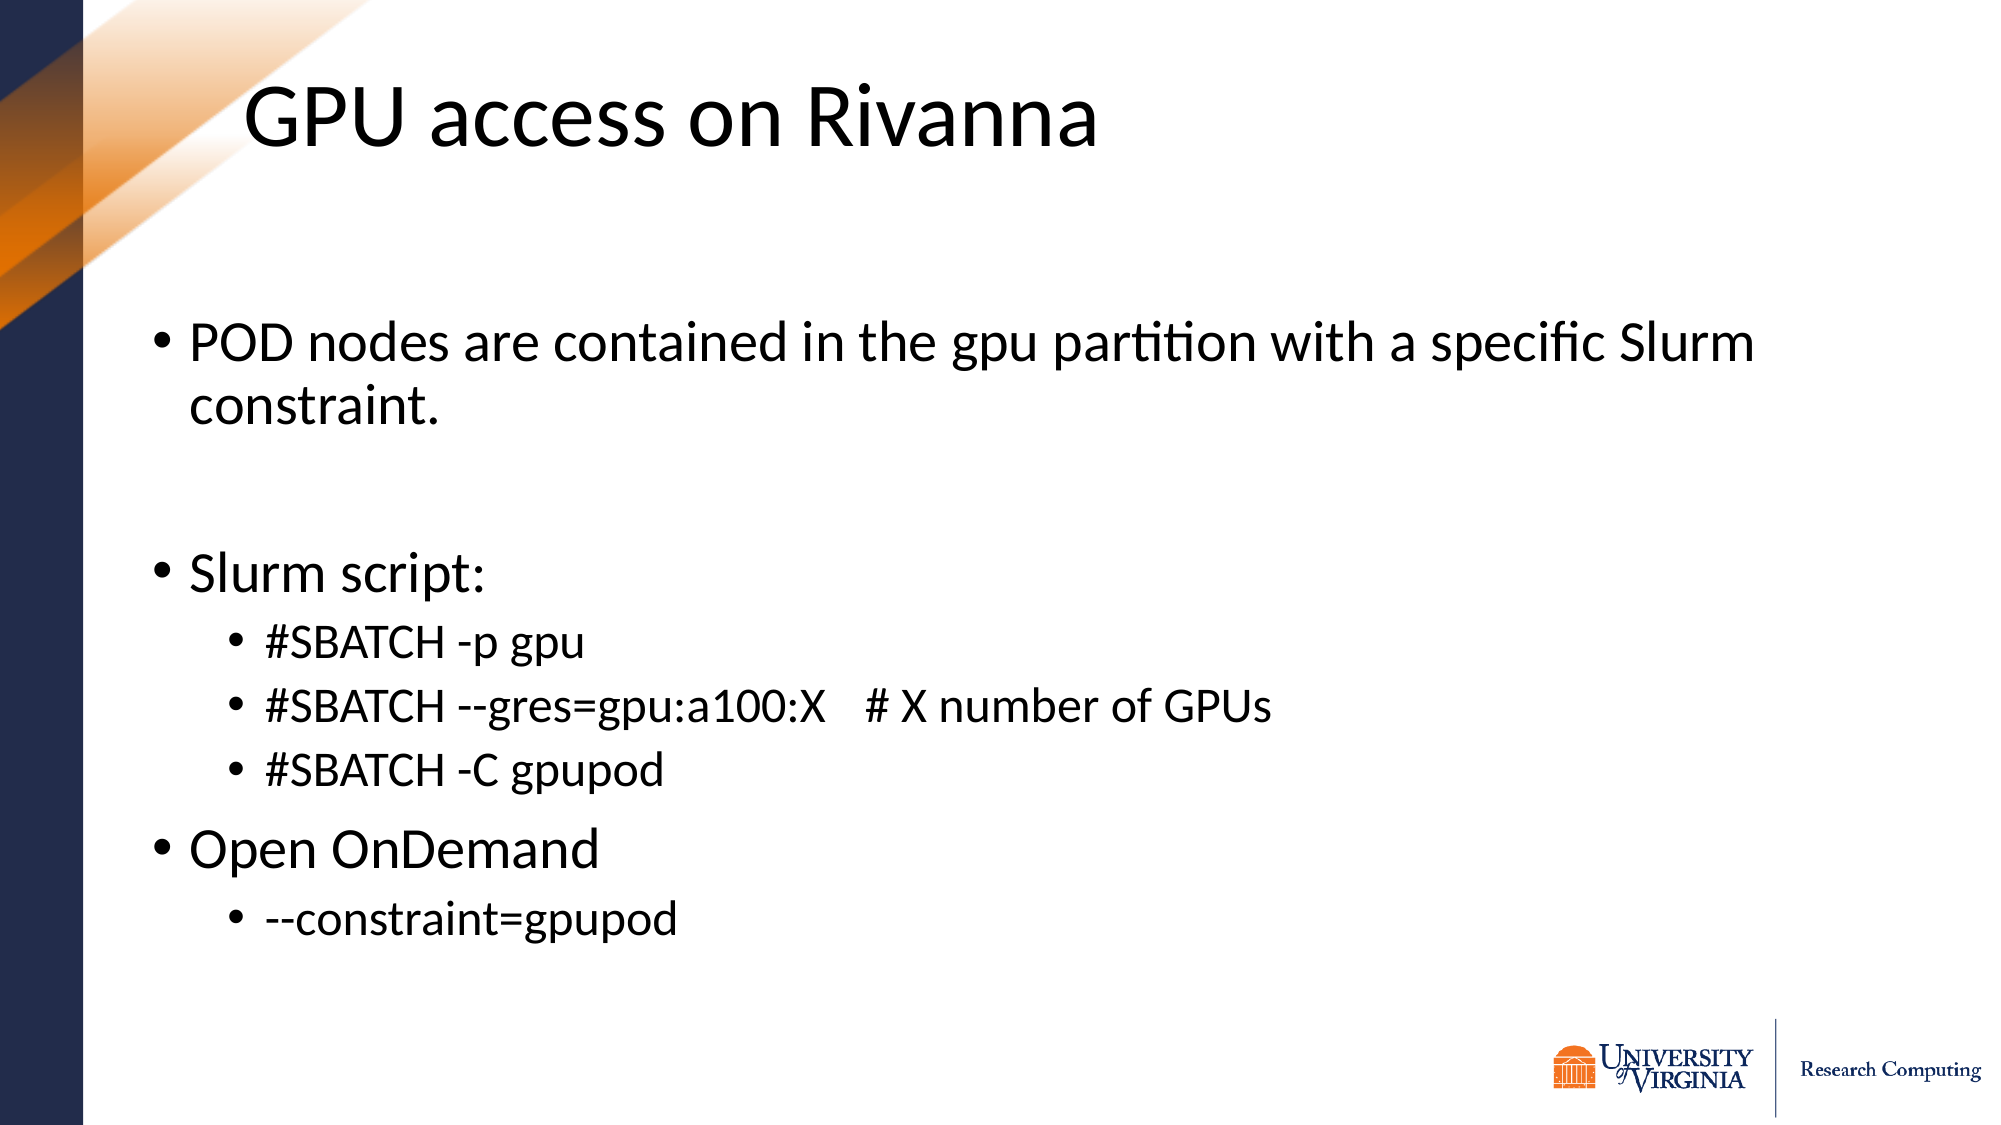

# GPU access on Rivanna
POD nodes are contained in the gpu partition with a specific Slurm constraint.

Slurm script:
#SBATCH -p gpu
#SBATCH --gres=gpu:a100:X	# X number of GPUs
#SBATCH -C gpupod
Open OnDemand
--constraint=gpupod